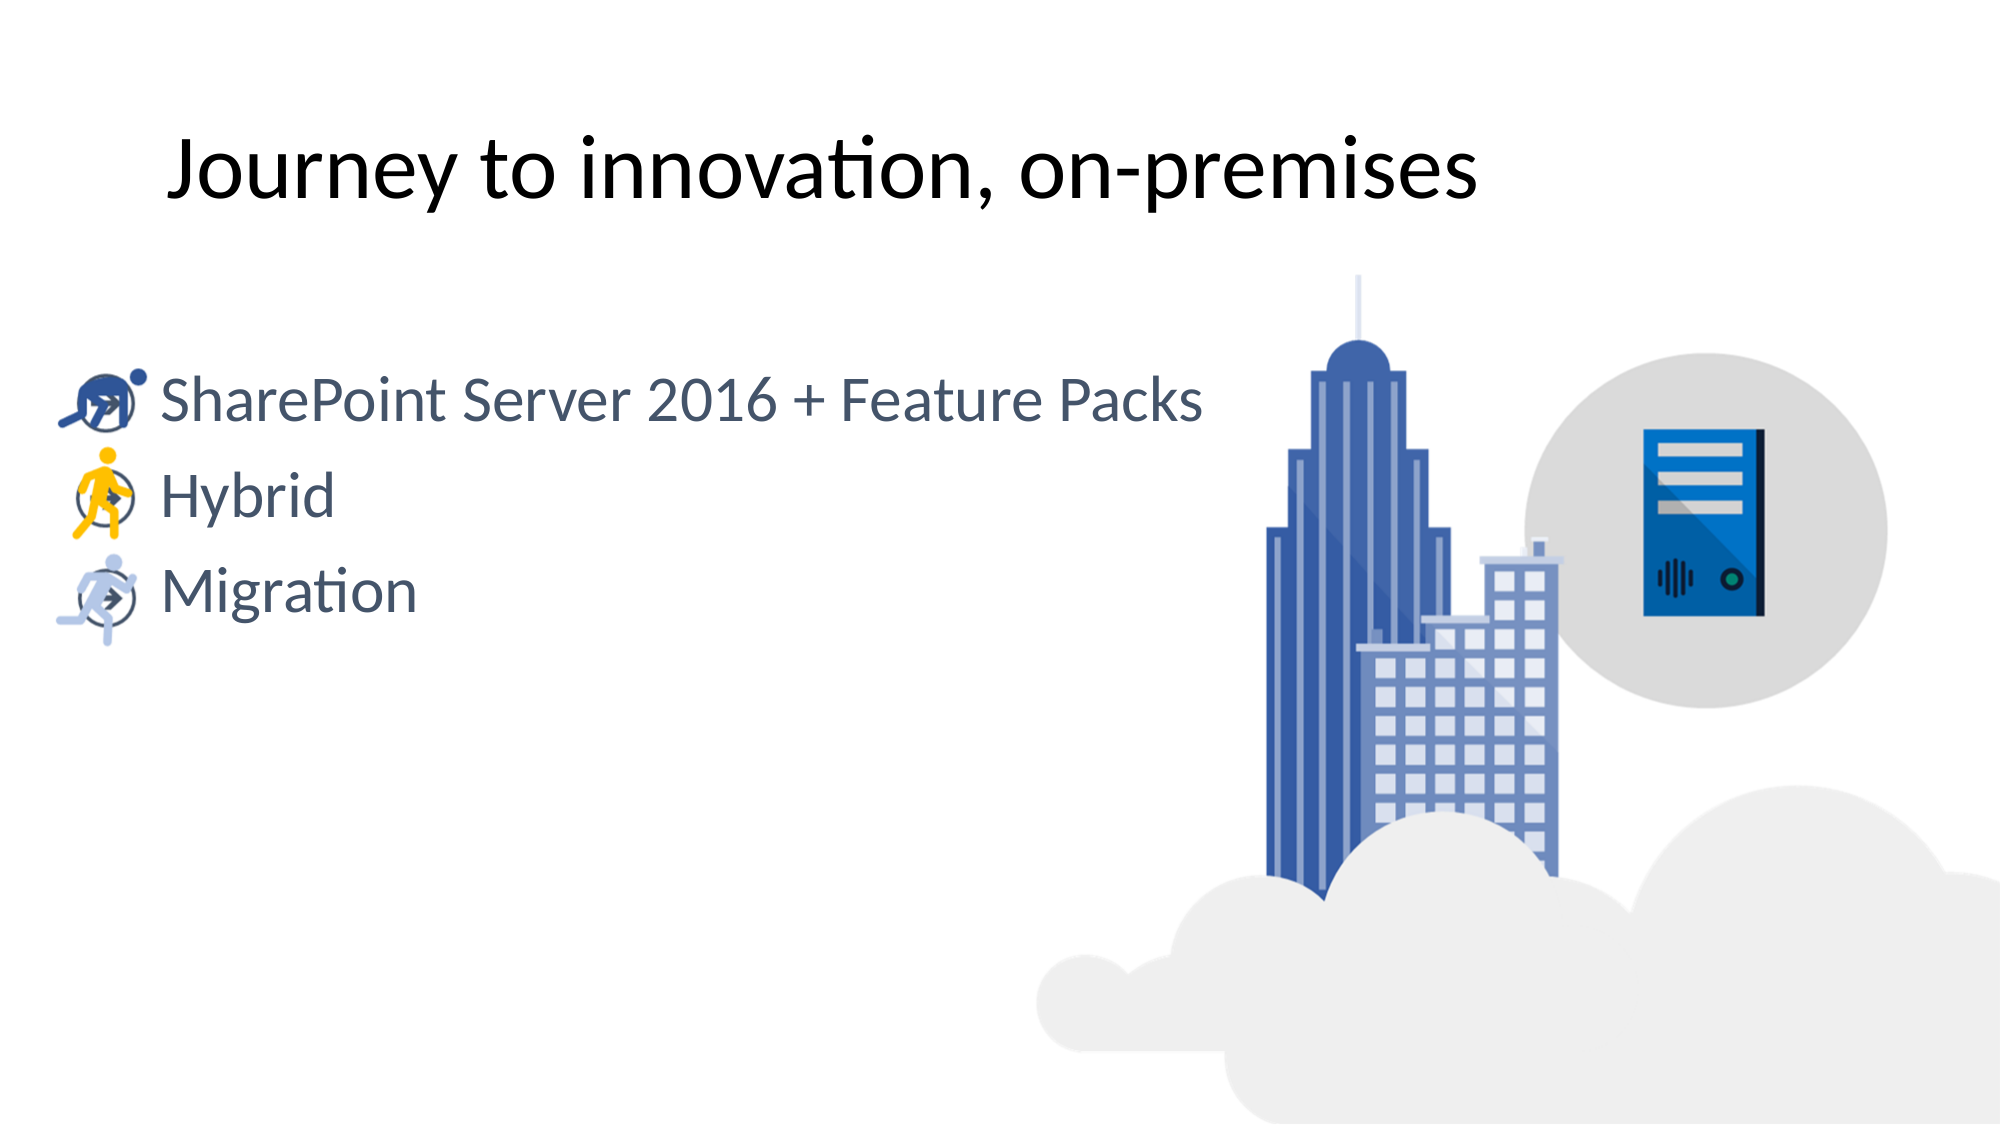

# Journey to innovation, on-premises
SharePoint Server 2016 + Feature Packs
Hybrid
Migration